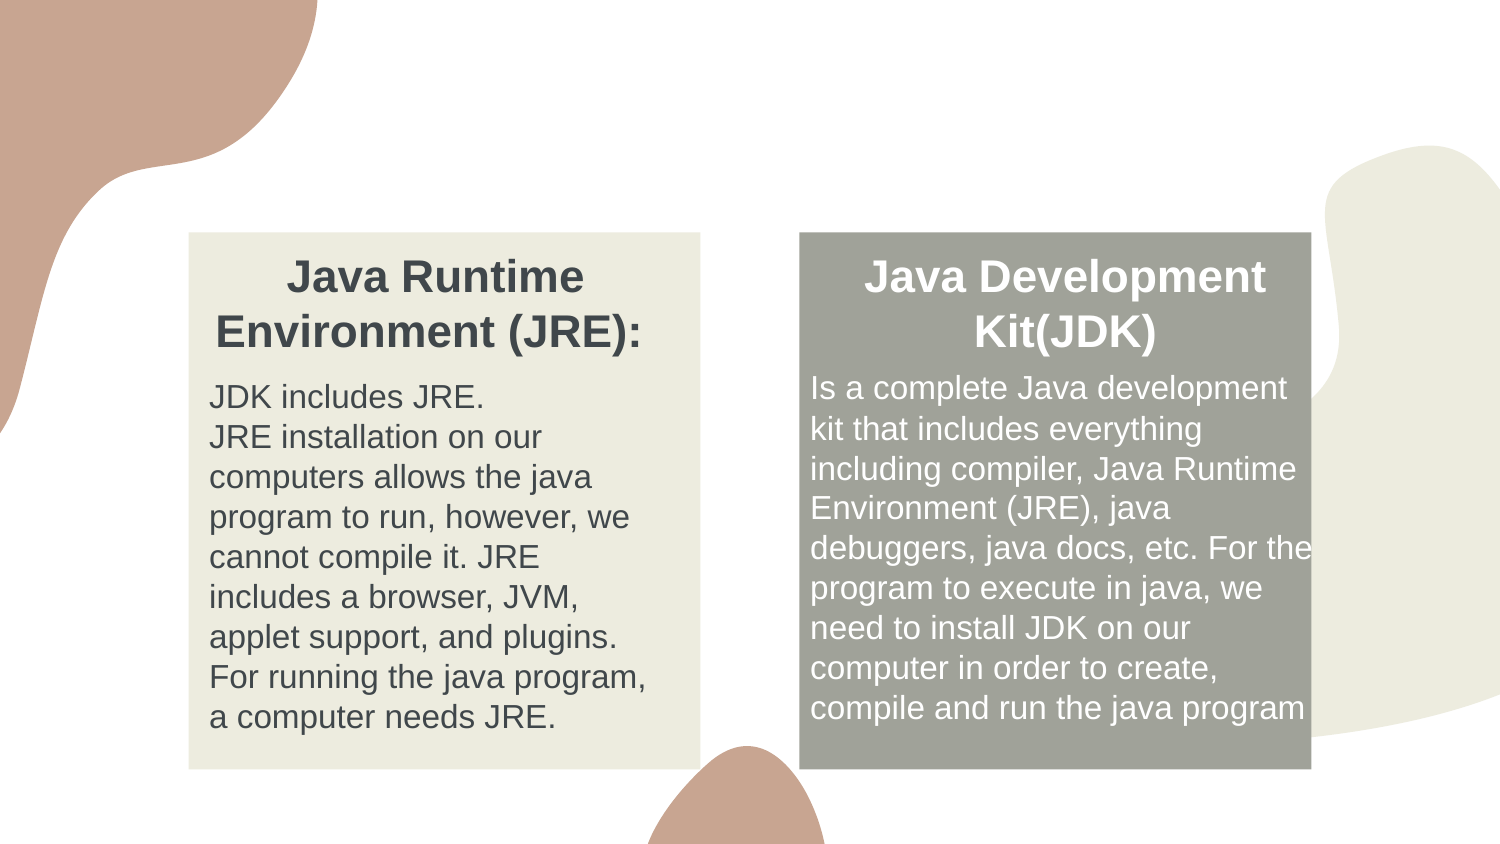

#

Java Runtime Environment (JRE):
Java Development Kit(JDK)
Is a complete Java development kit that includes everything including compiler, Java Runtime Environment (JRE), java debuggers, java docs, etc. For the program to execute in java, we need to install JDK on our computer in order to create, compile and run the java program
JDK includes JRE.
JRE installation on our computers allows the java program to run, however, we cannot compile it. JRE includes a browser, JVM, applet support, and plugins. For running the java program, a computer needs JRE.